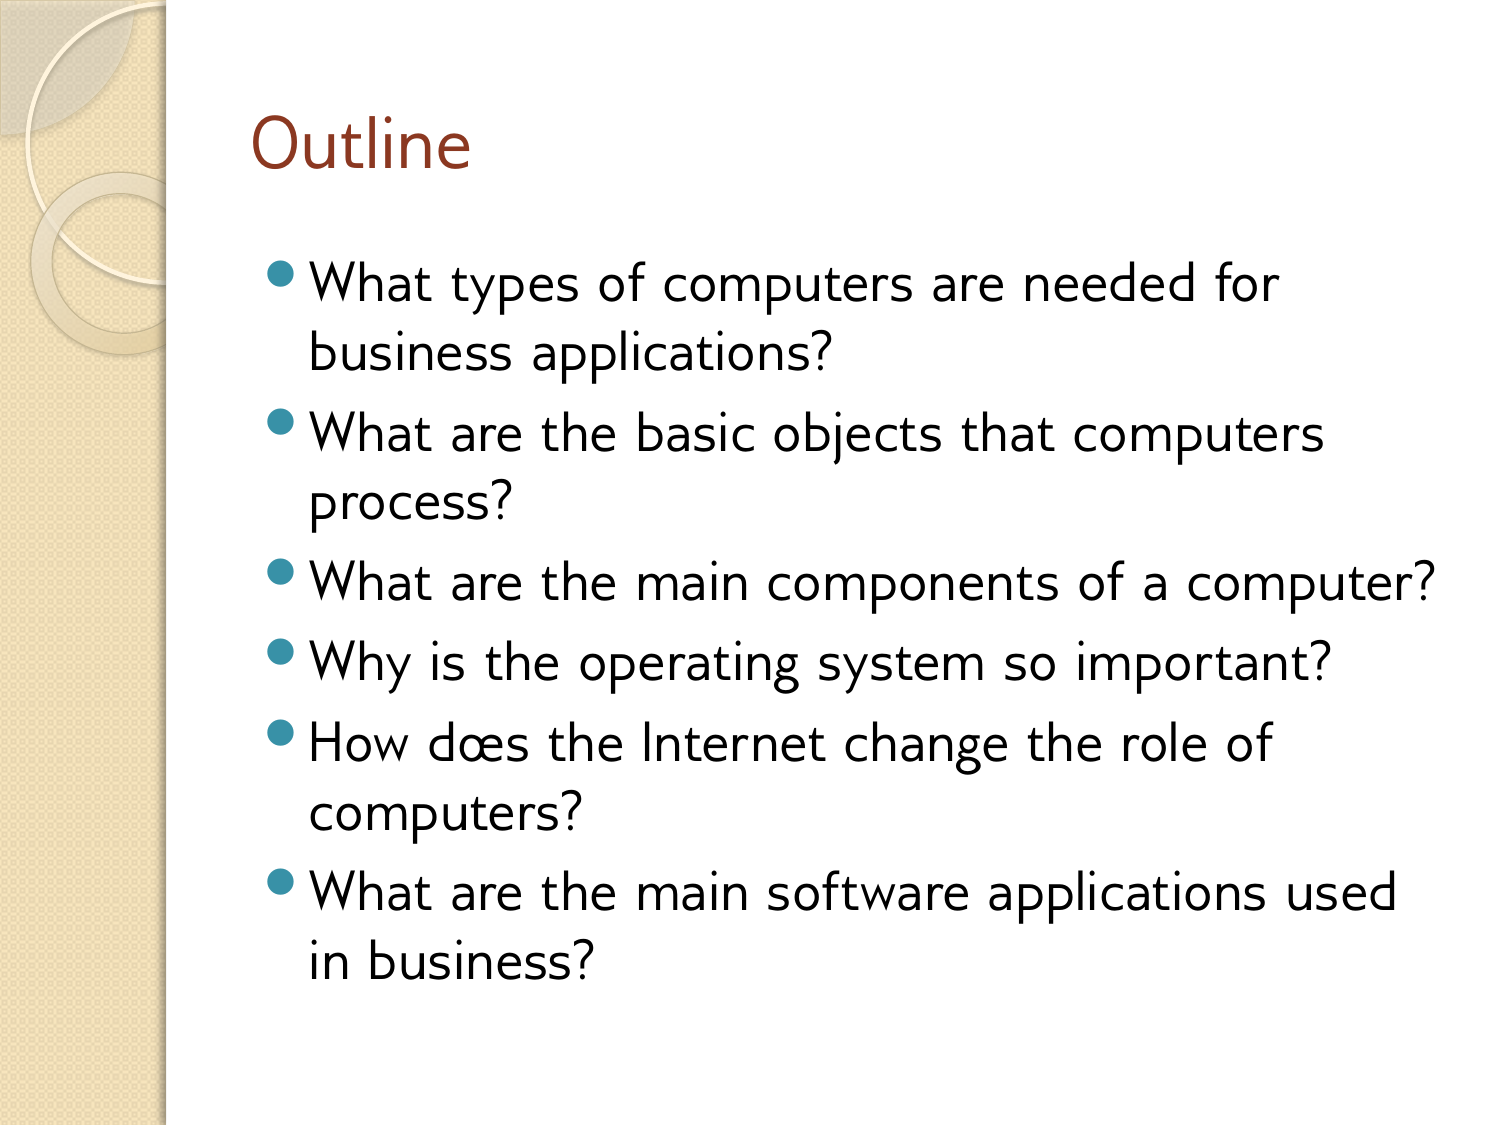

# Outline
What types of computers are needed for business applications?
What are the basic objects that computers process?
What are the main components of a computer?
Why is the operating system so important?
How does the Internet change the role of computers?
What are the main software applications used in business?